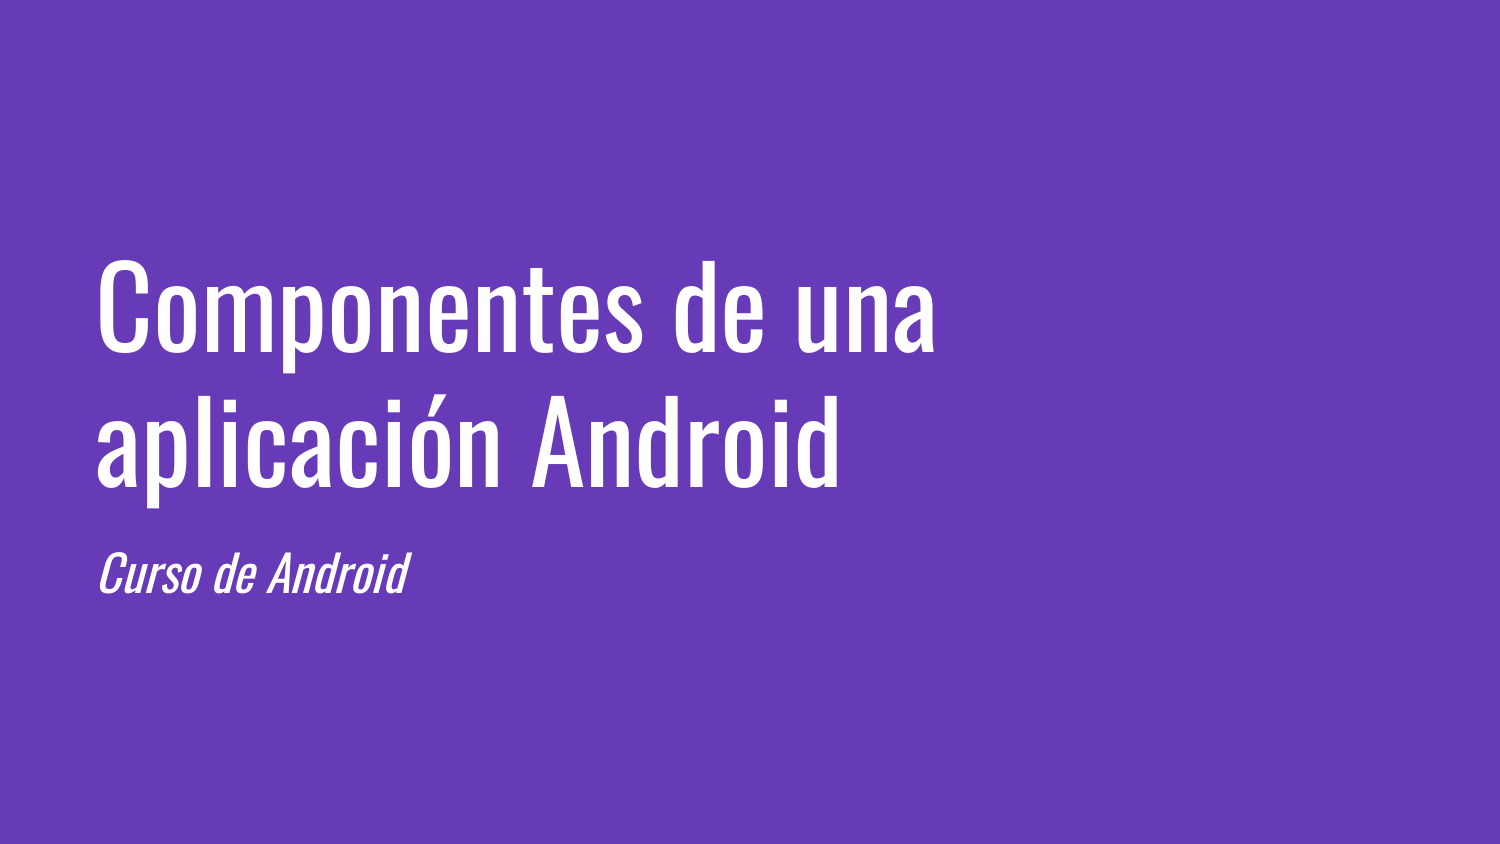

# Componentes de una aplicación Android
Curso de Android